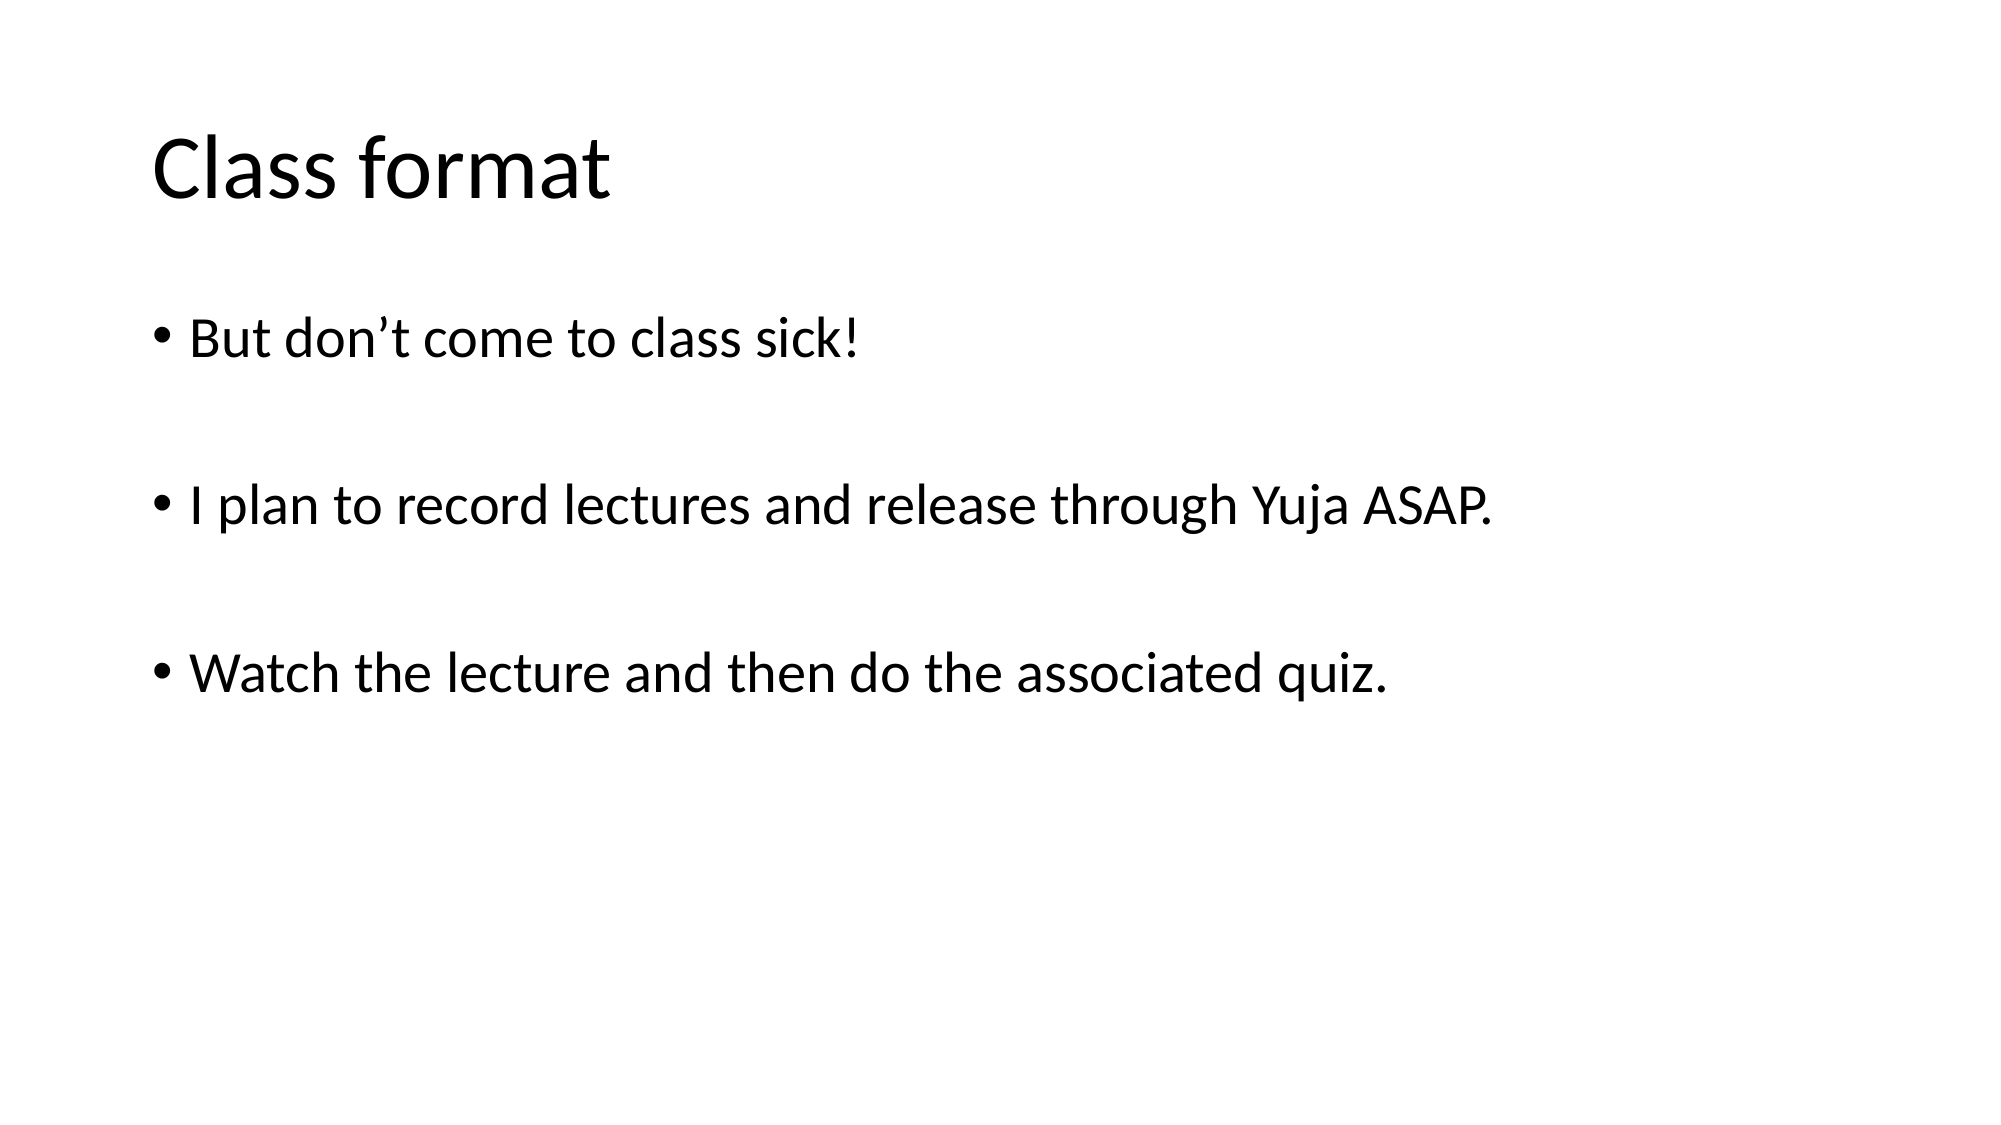

# Class format
But don’t come to class sick!

I plan to record lectures and release through Yuja ASAP.

Watch the lecture and then do the associated quiz.